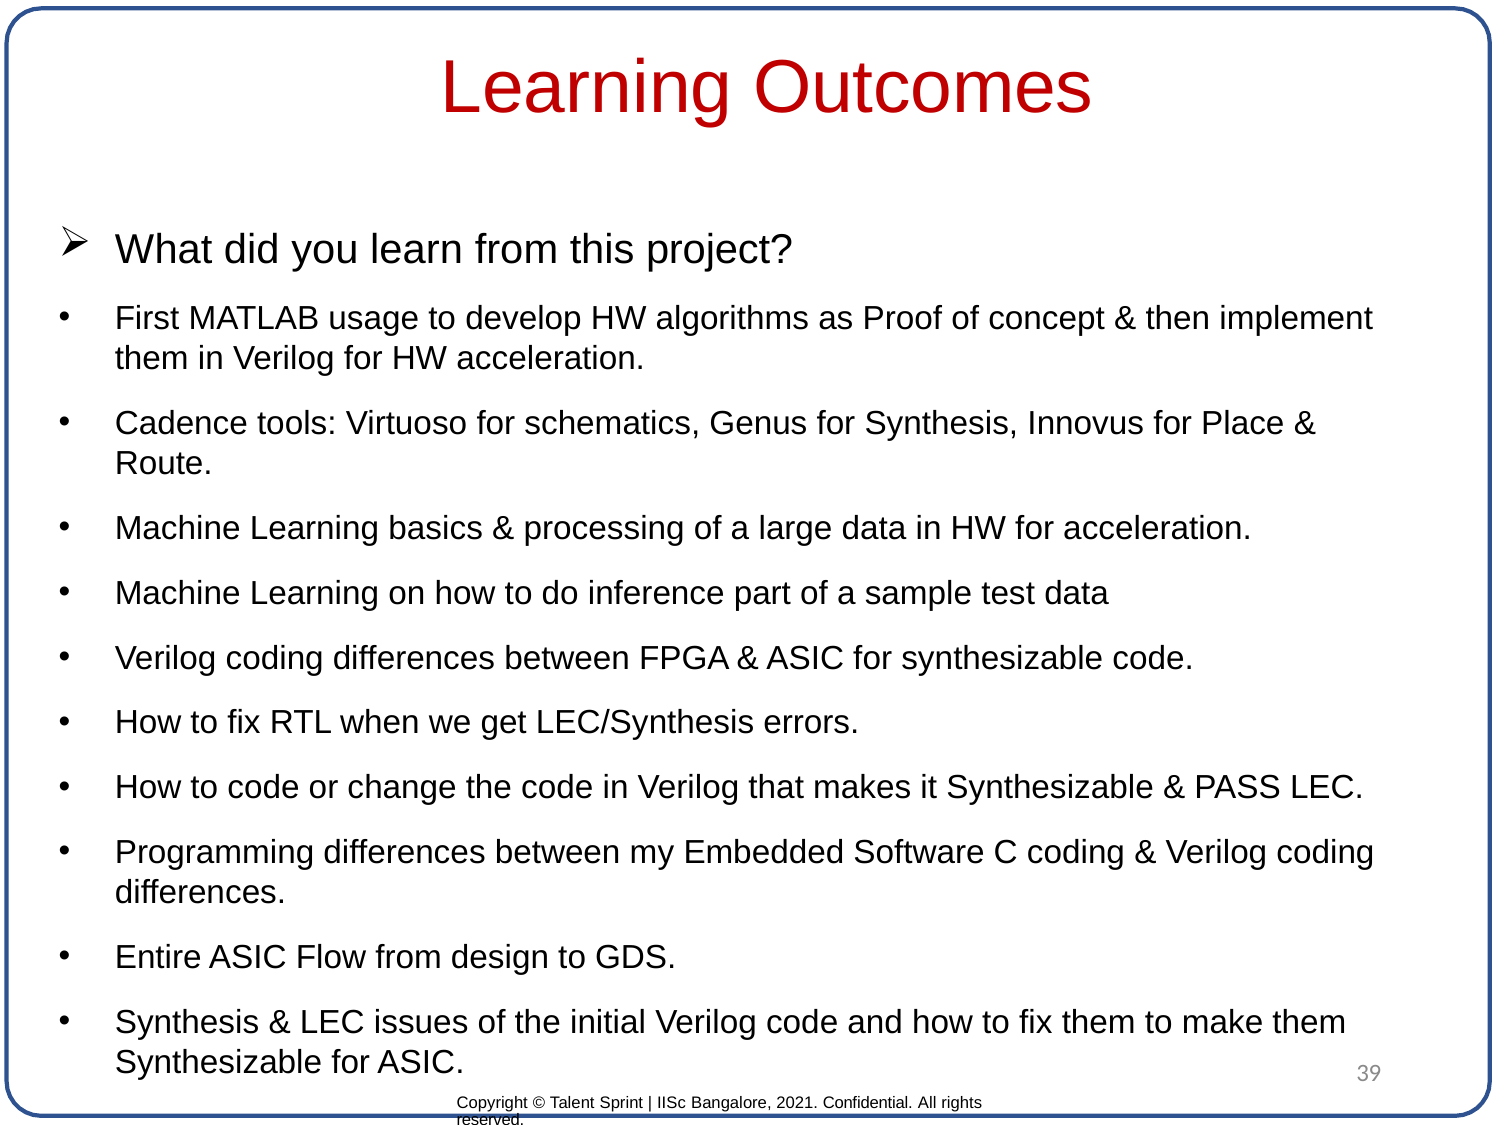

# Learning Outcomes
What did you learn from this project?
First MATLAB usage to develop HW algorithms as Proof of concept & then implement them in Verilog for HW acceleration.
Cadence tools: Virtuoso for schematics, Genus for Synthesis, Innovus for Place & Route.
Machine Learning basics & processing of a large data in HW for acceleration.
Machine Learning on how to do inference part of a sample test data
Verilog coding differences between FPGA & ASIC for synthesizable code.
How to fix RTL when we get LEC/Synthesis errors.
How to code or change the code in Verilog that makes it Synthesizable & PASS LEC.
Programming differences between my Embedded Software C coding & Verilog coding differences.
Entire ASIC Flow from design to GDS.
Synthesis & LEC issues of the initial Verilog code and how to fix them to make them Synthesizable for ASIC.

39
Copyright © Talent Sprint | IISc Bangalore, 2021. Confidential. All rights reserved.